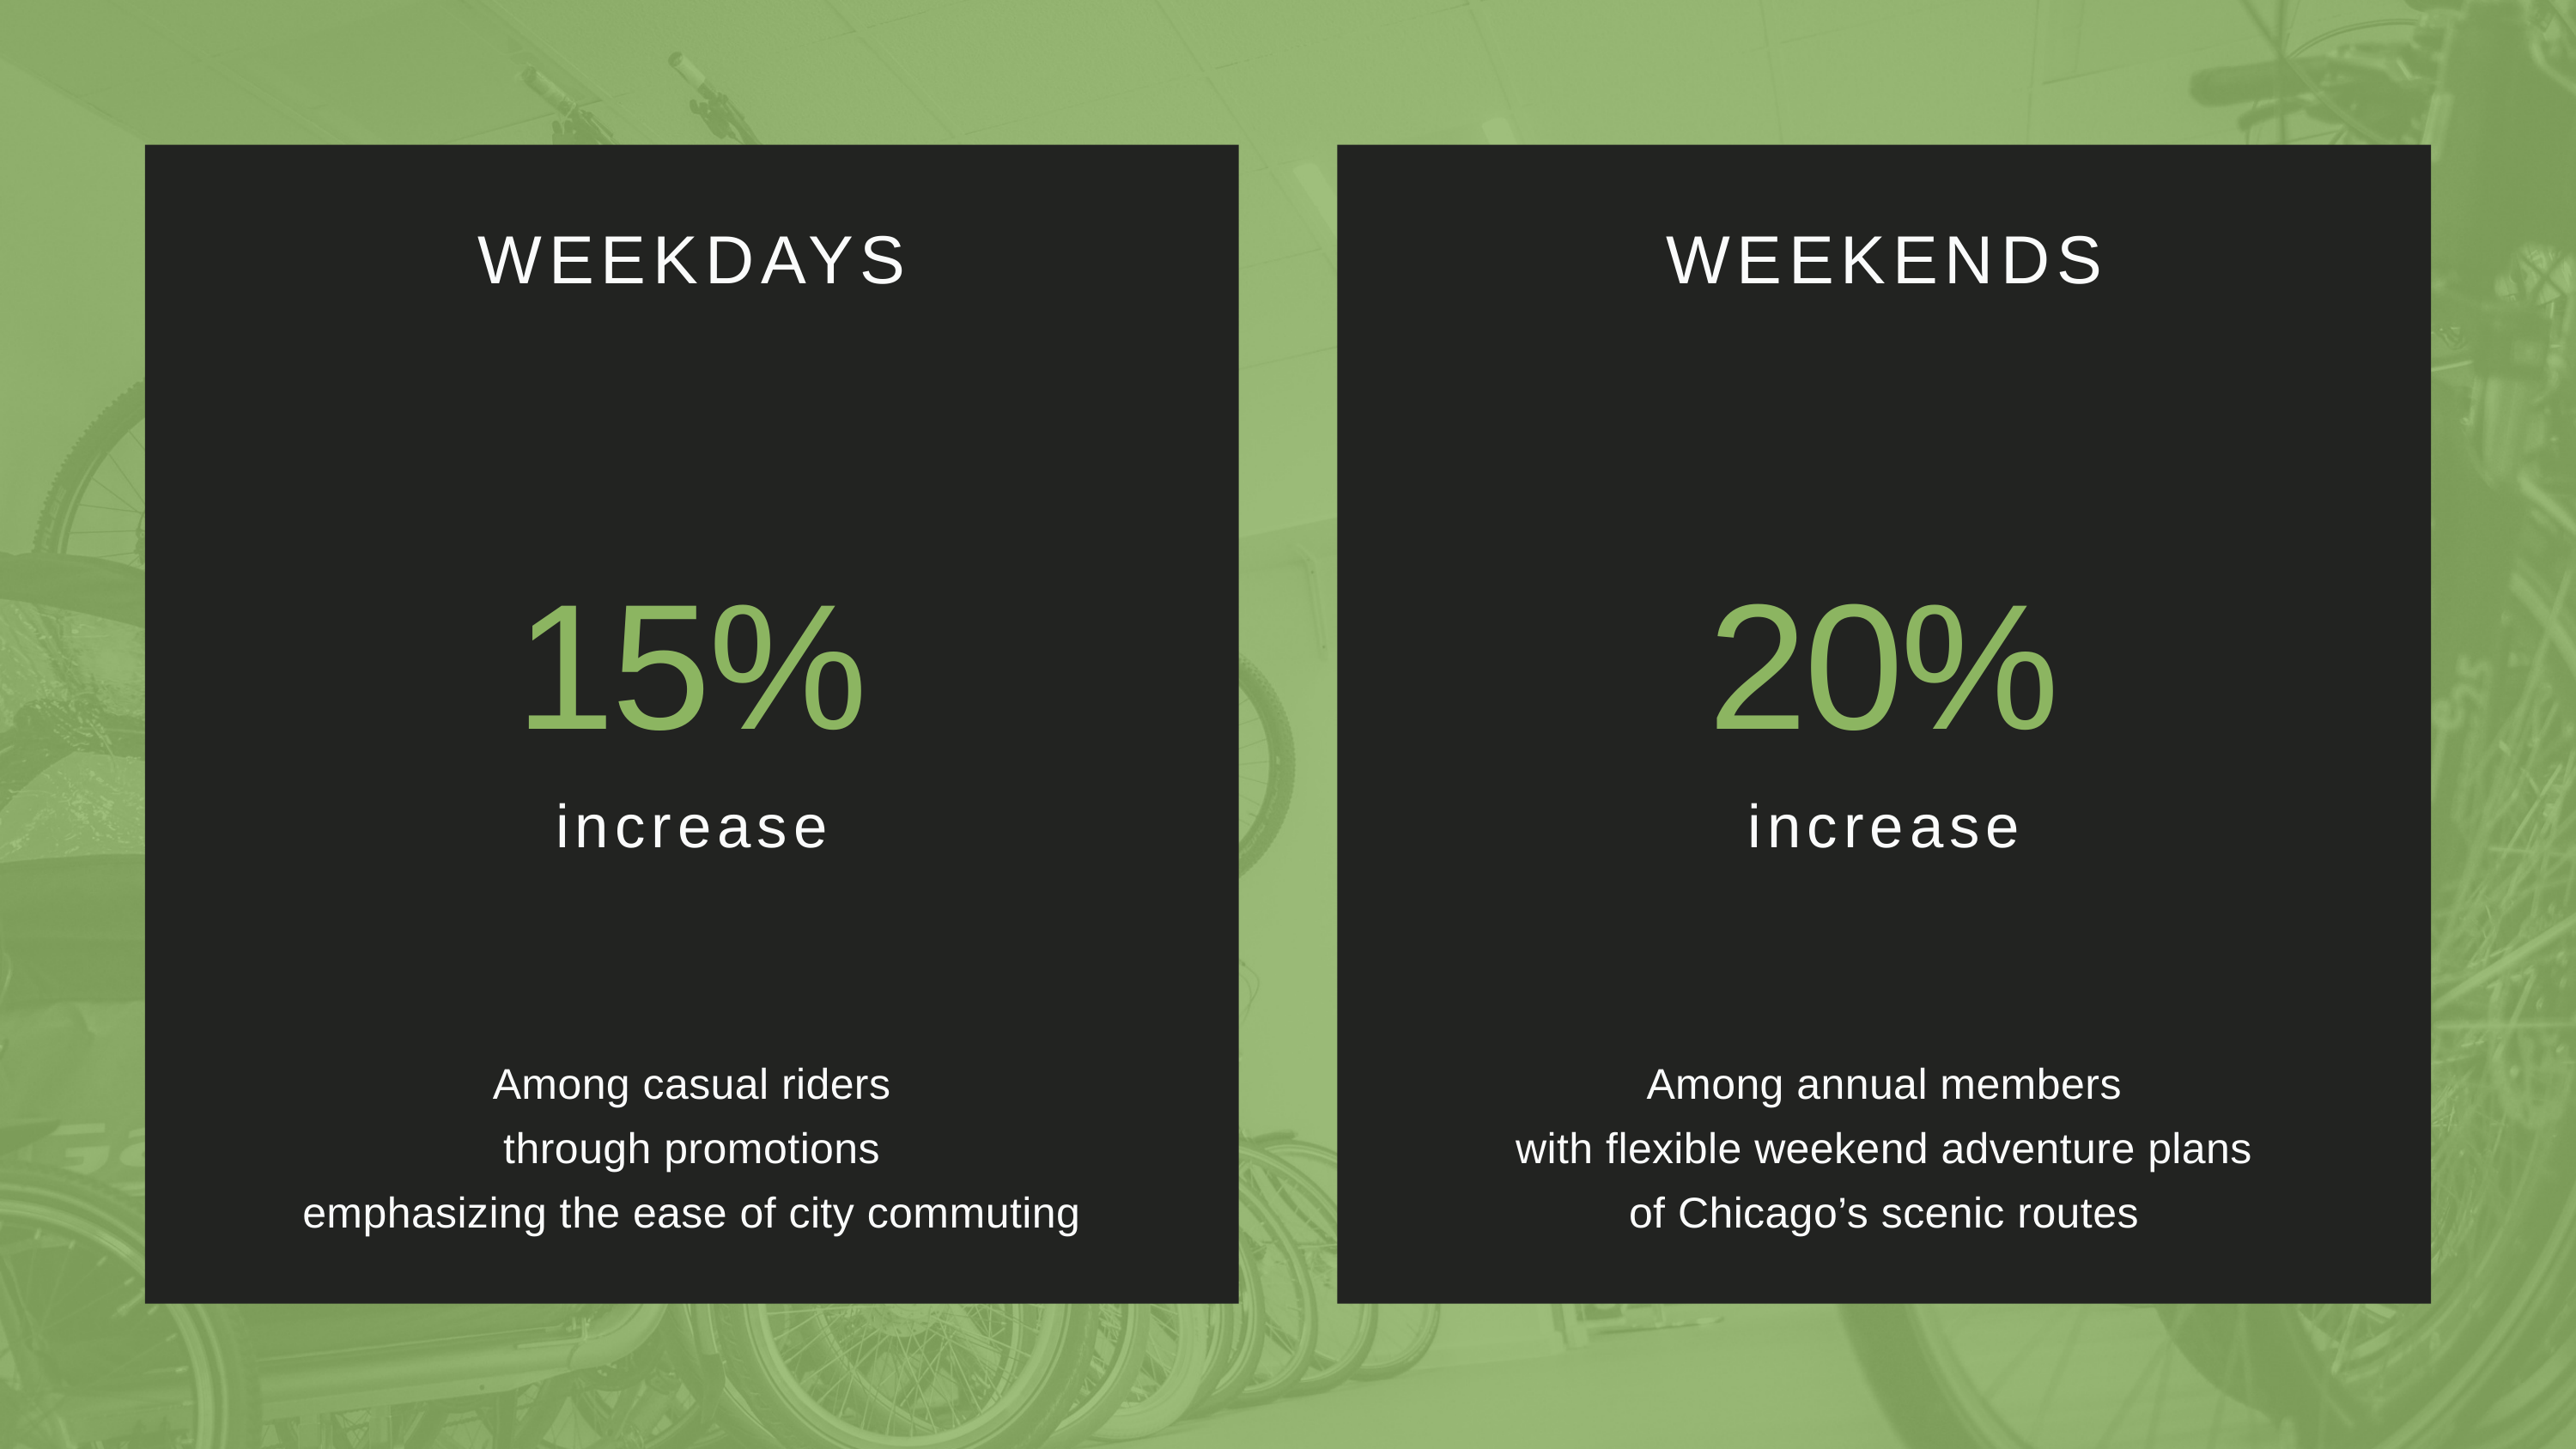

WEEKDAYS
WEEKENDS
15%
20%
increase
increase
Among casual riders
through promotions
emphasizing the ease of city commuting
Among annual members
with flexible weekend adventure plans
of Chicago’s scenic routes